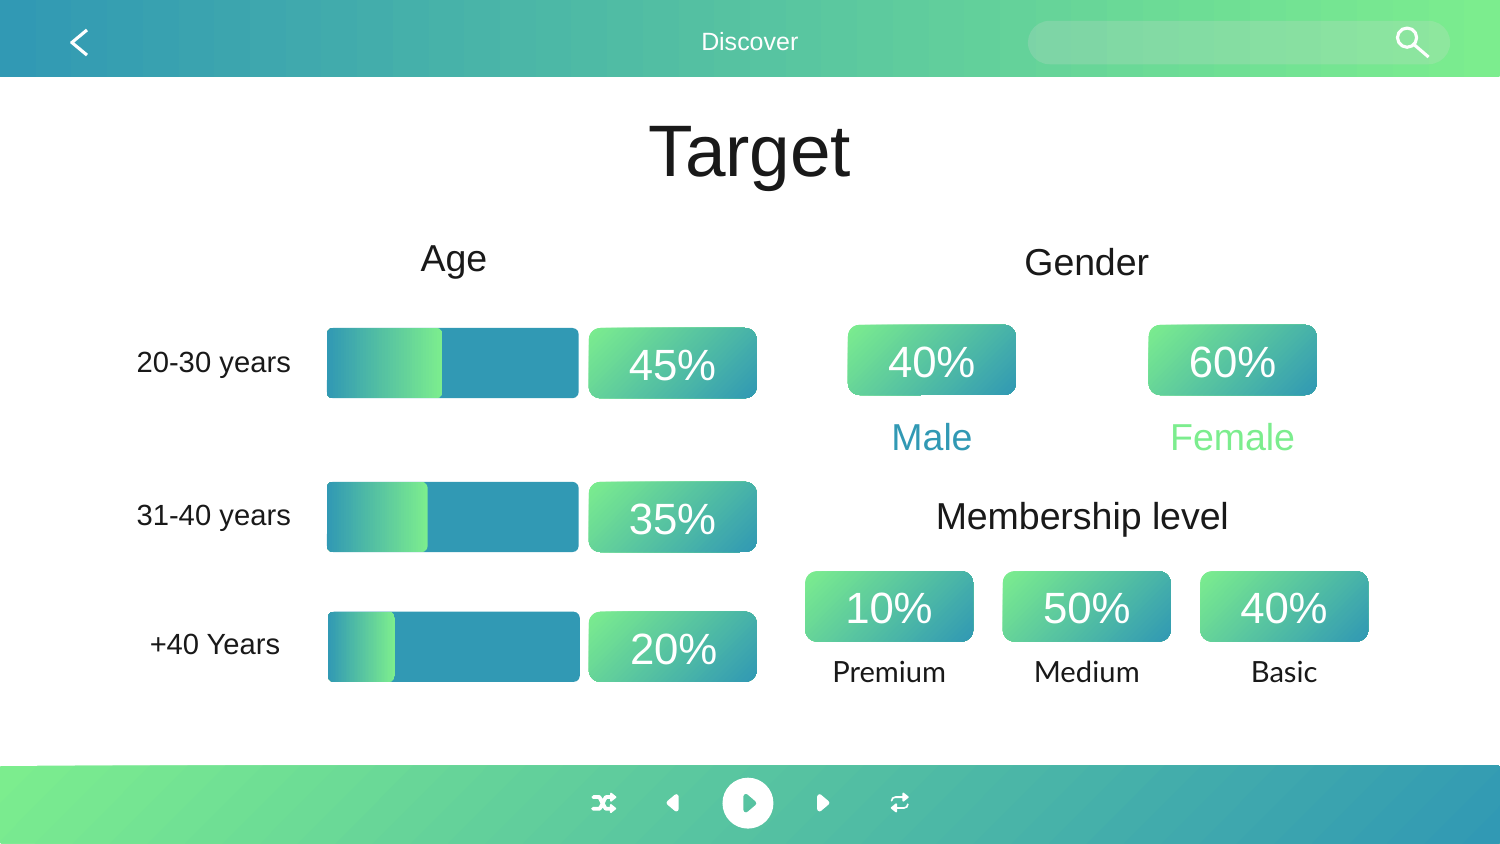

Discover

# Target
Age
Gender
20-30 years

40%
60%
45%
Female
Male
31-40 years

Membership level
35%

50%
10%
40%
+40 Years

20%
Premium
Medium
Basic